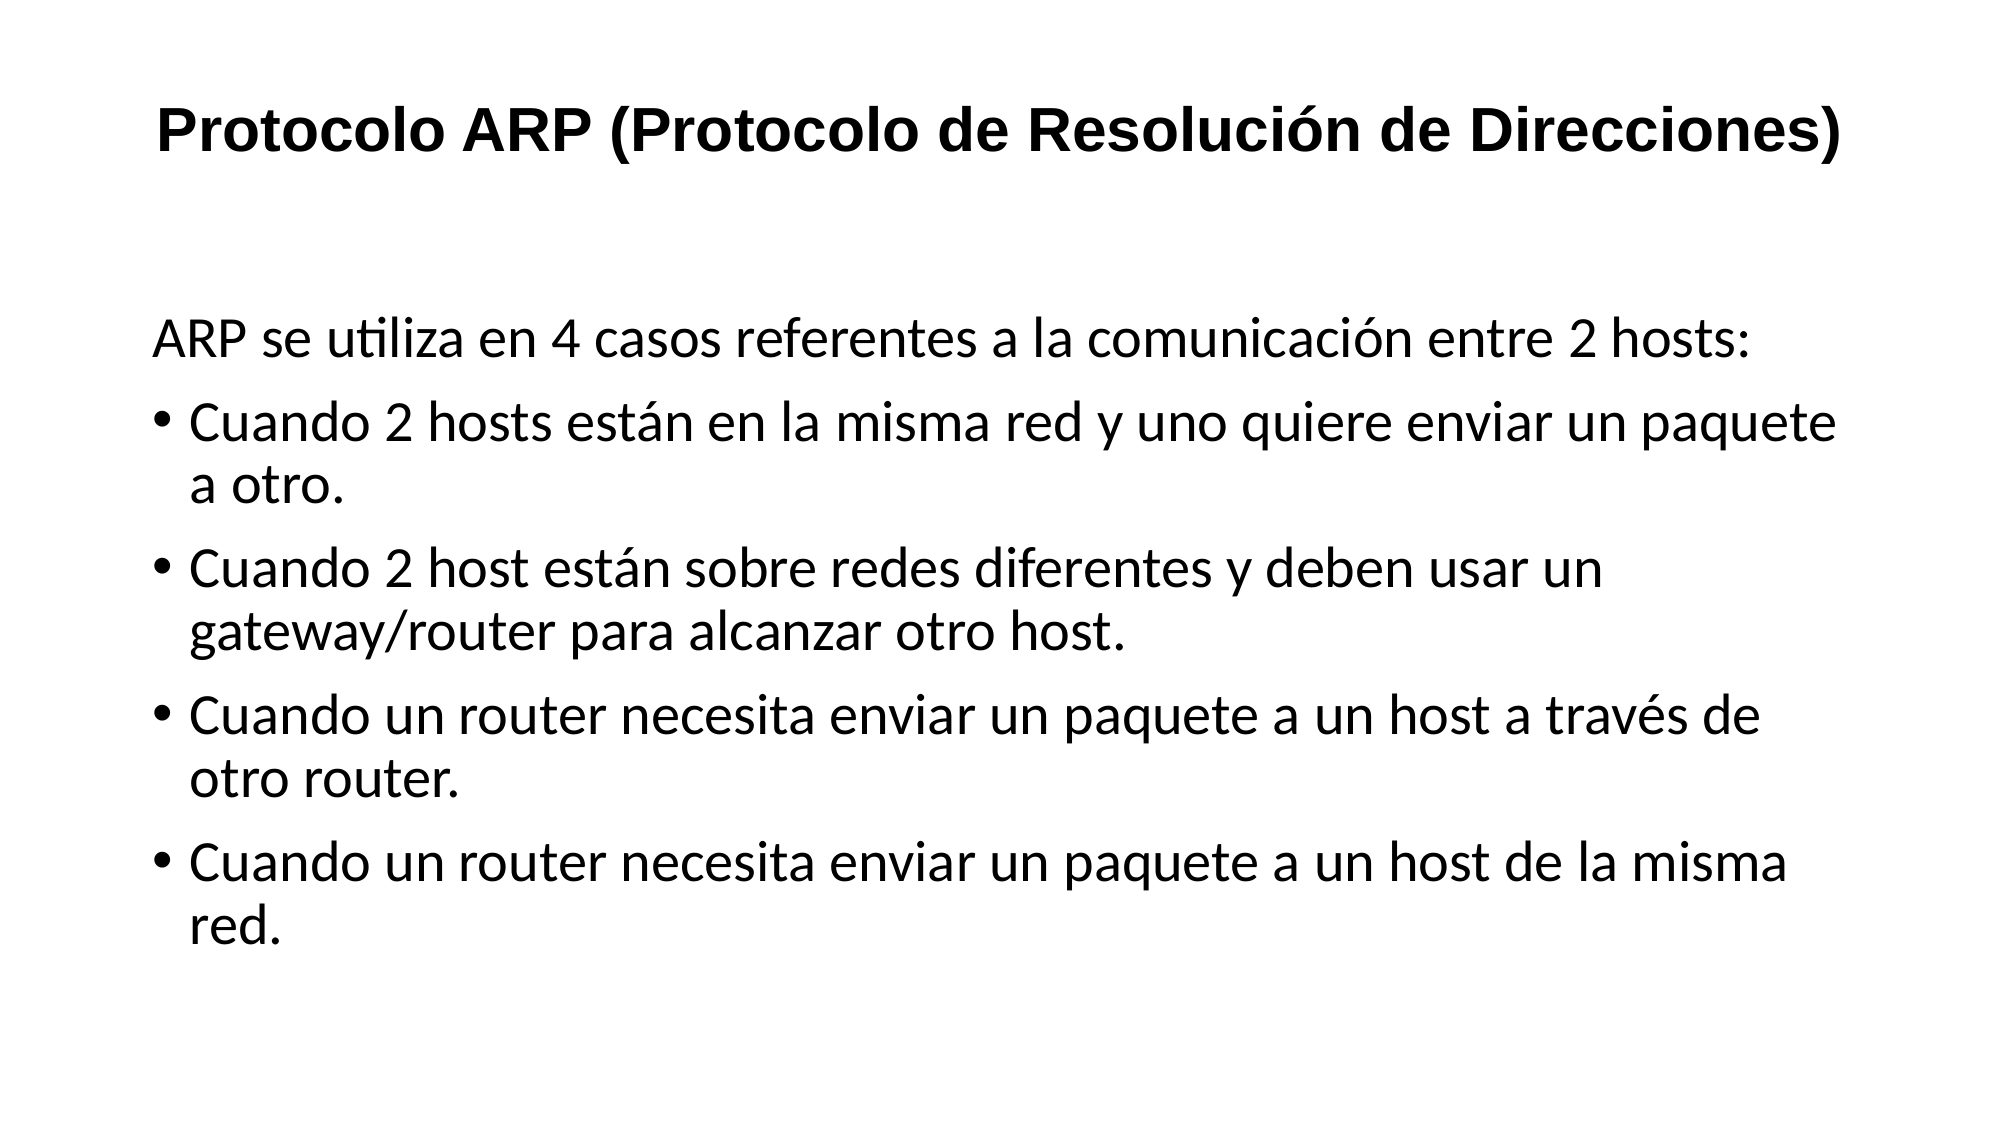

# Protocolo ARP (Protocolo de Resolución de Direcciones)
ARP se utiliza en 4 casos referentes a la comunicación entre 2 hosts:
Cuando 2 hosts están en la misma red y uno quiere enviar un paquete a otro.
Cuando 2 host están sobre redes diferentes y deben usar un gateway/router para alcanzar otro host.
Cuando un router necesita enviar un paquete a un host a través de otro router.
Cuando un router necesita enviar un paquete a un host de la misma red.